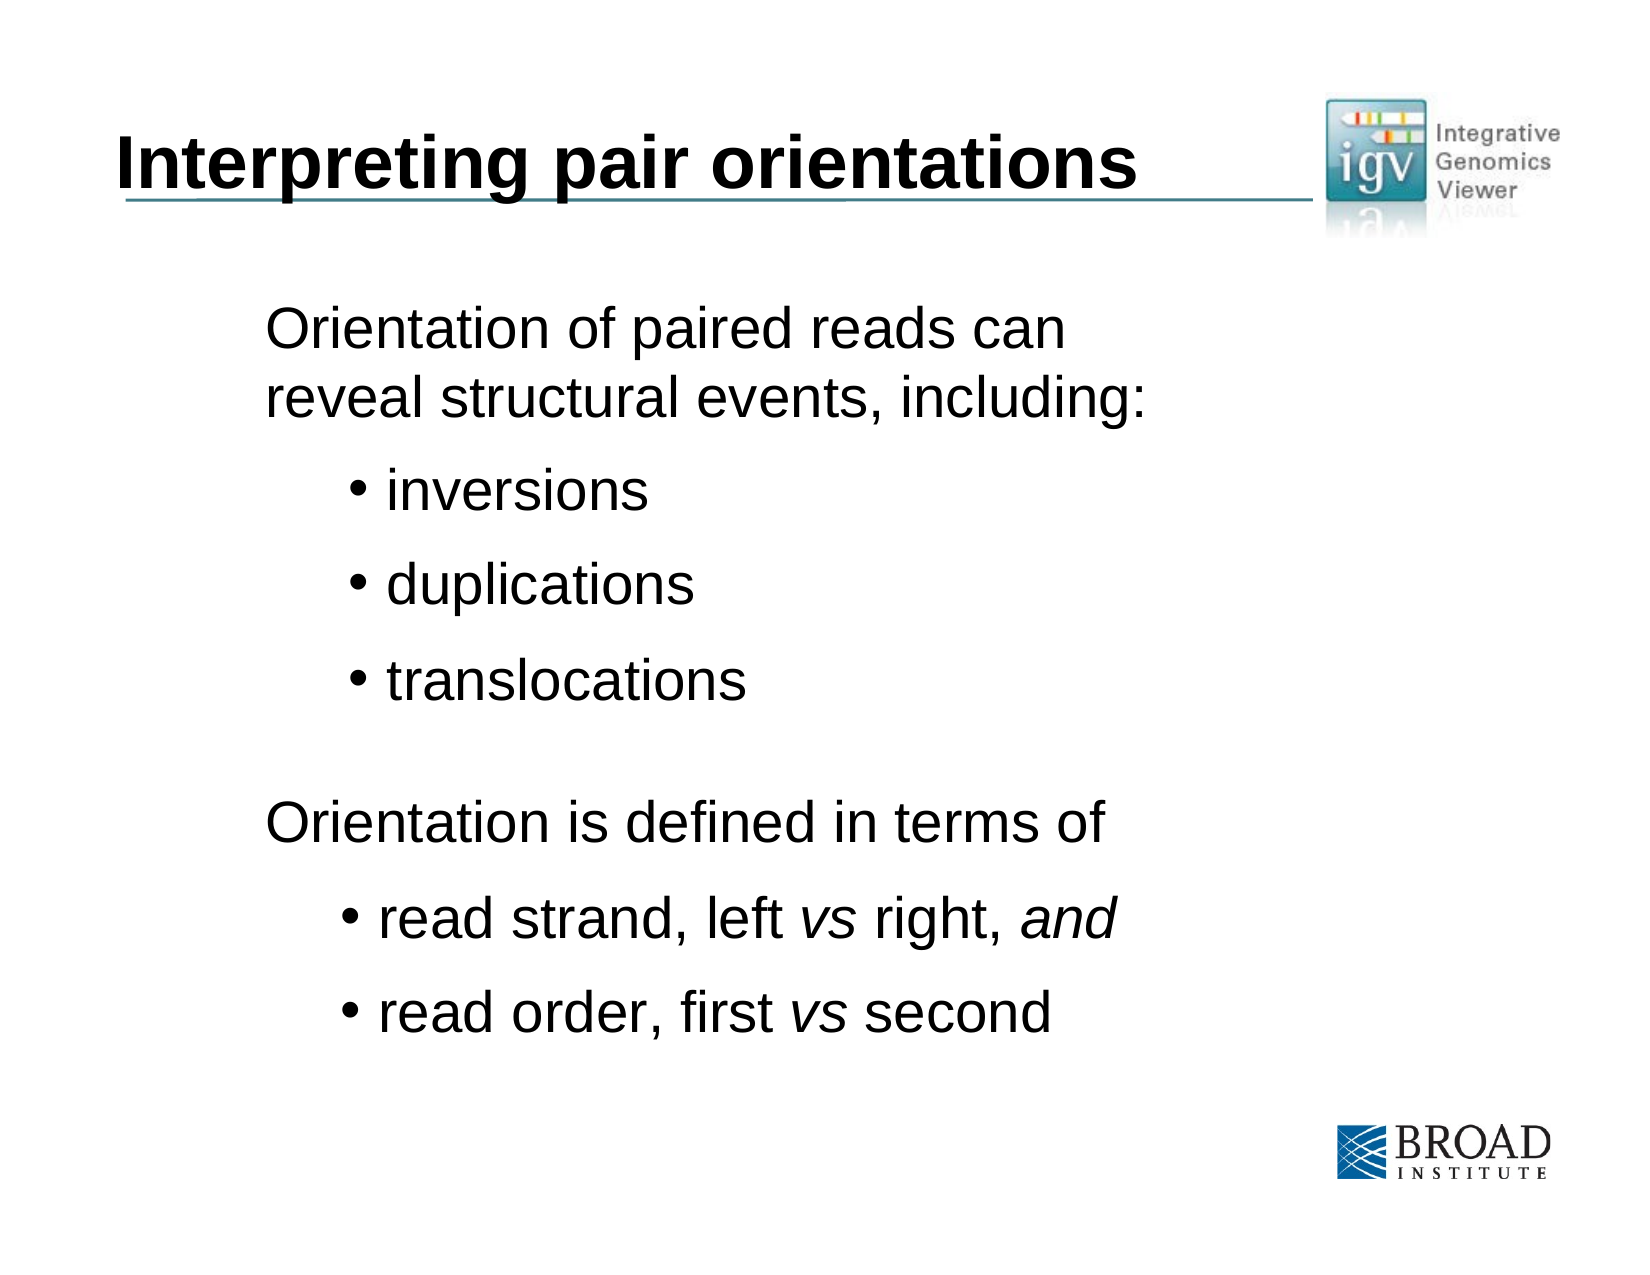

# Interpreting pair orientations
Orientation of paired reads can reveal structural events, including:
inversions
duplications
translocations

Orientation is defined in terms of
read strand, left vs right, and
read order, first vs second